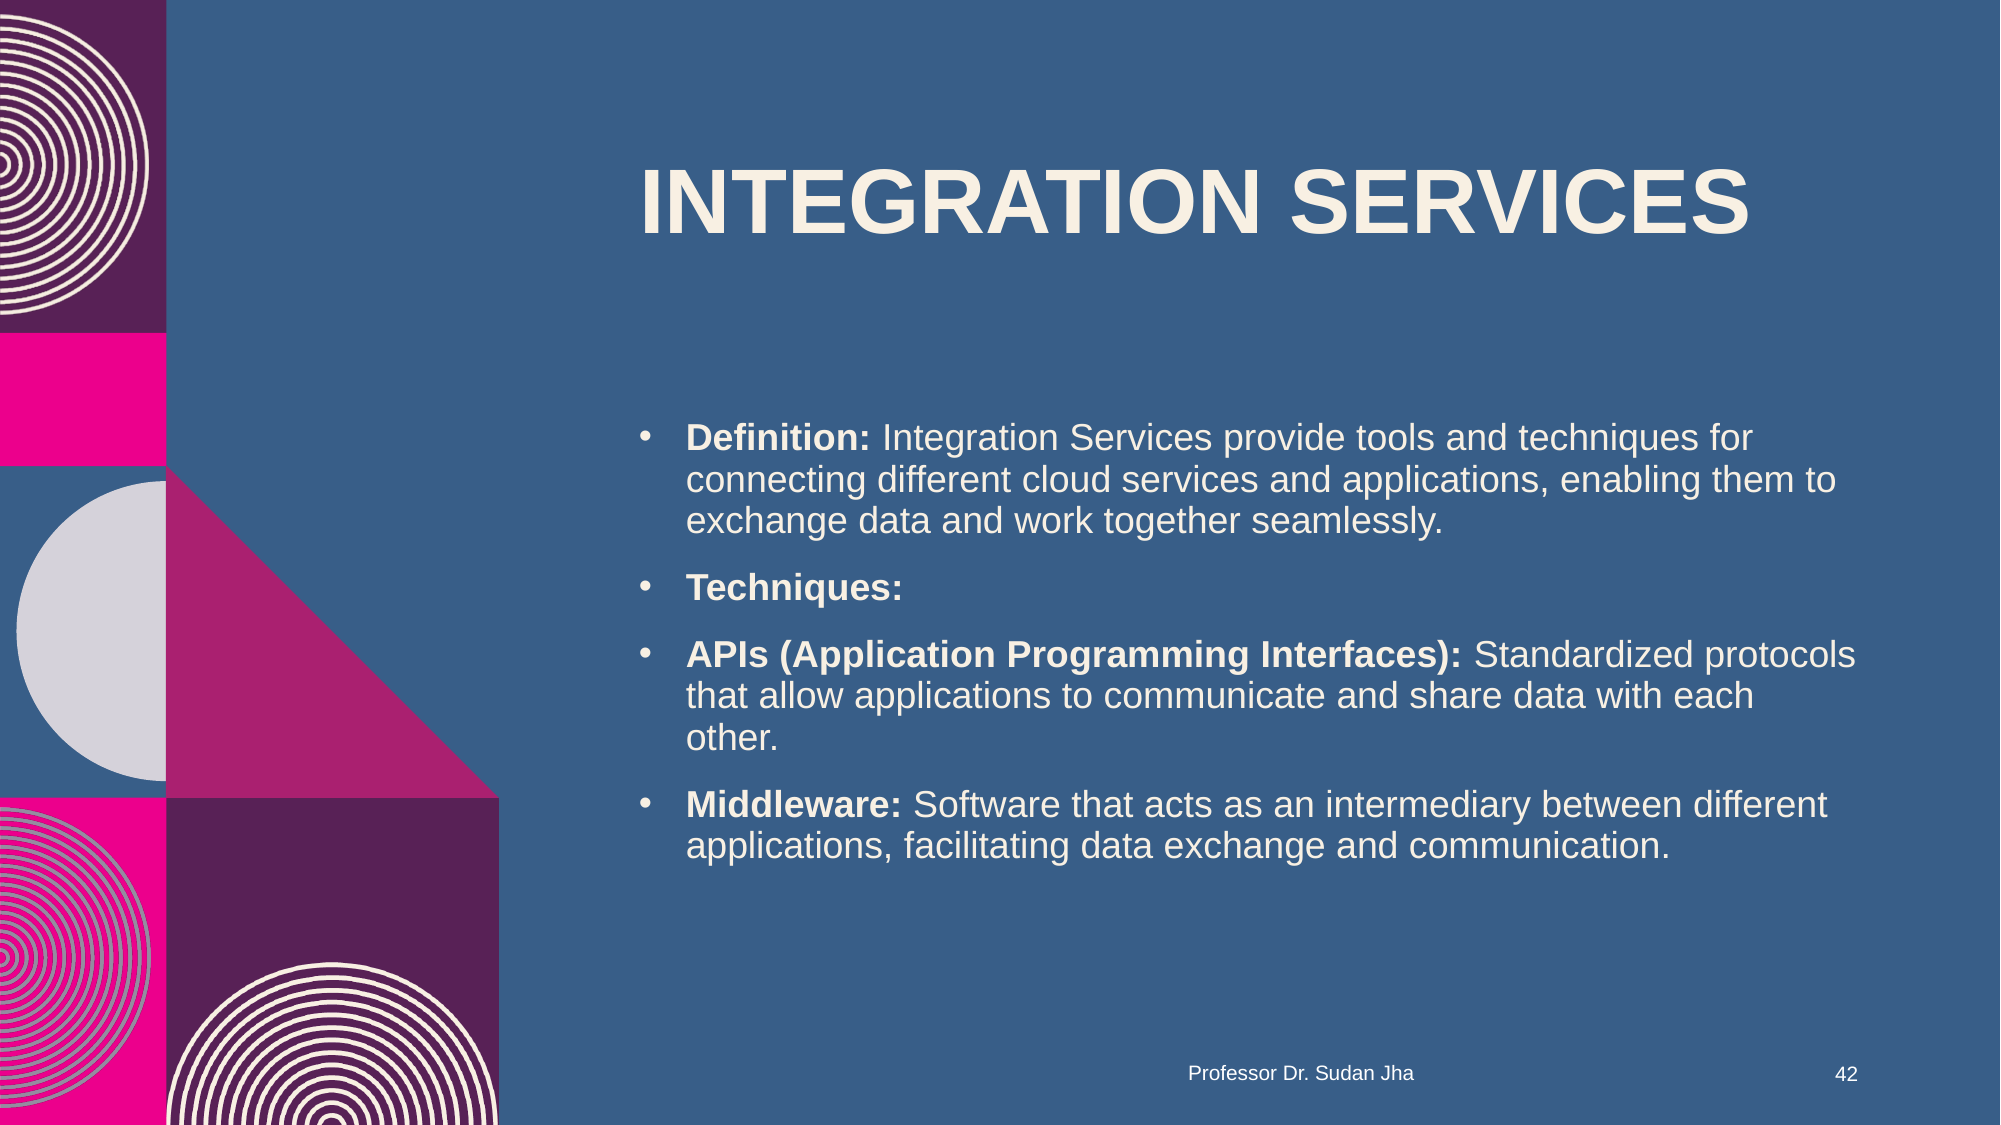

# Integration Services
Definition: Integration Services provide tools and techniques for connecting different cloud services and applications, enabling them to exchange data and work together seamlessly.
Techniques:
APIs (Application Programming Interfaces): Standardized protocols that allow applications to communicate and share data with each other.
Middleware: Software that acts as an intermediary between different applications, facilitating data exchange and communication.

Professor Dr. Sudan Jha
42